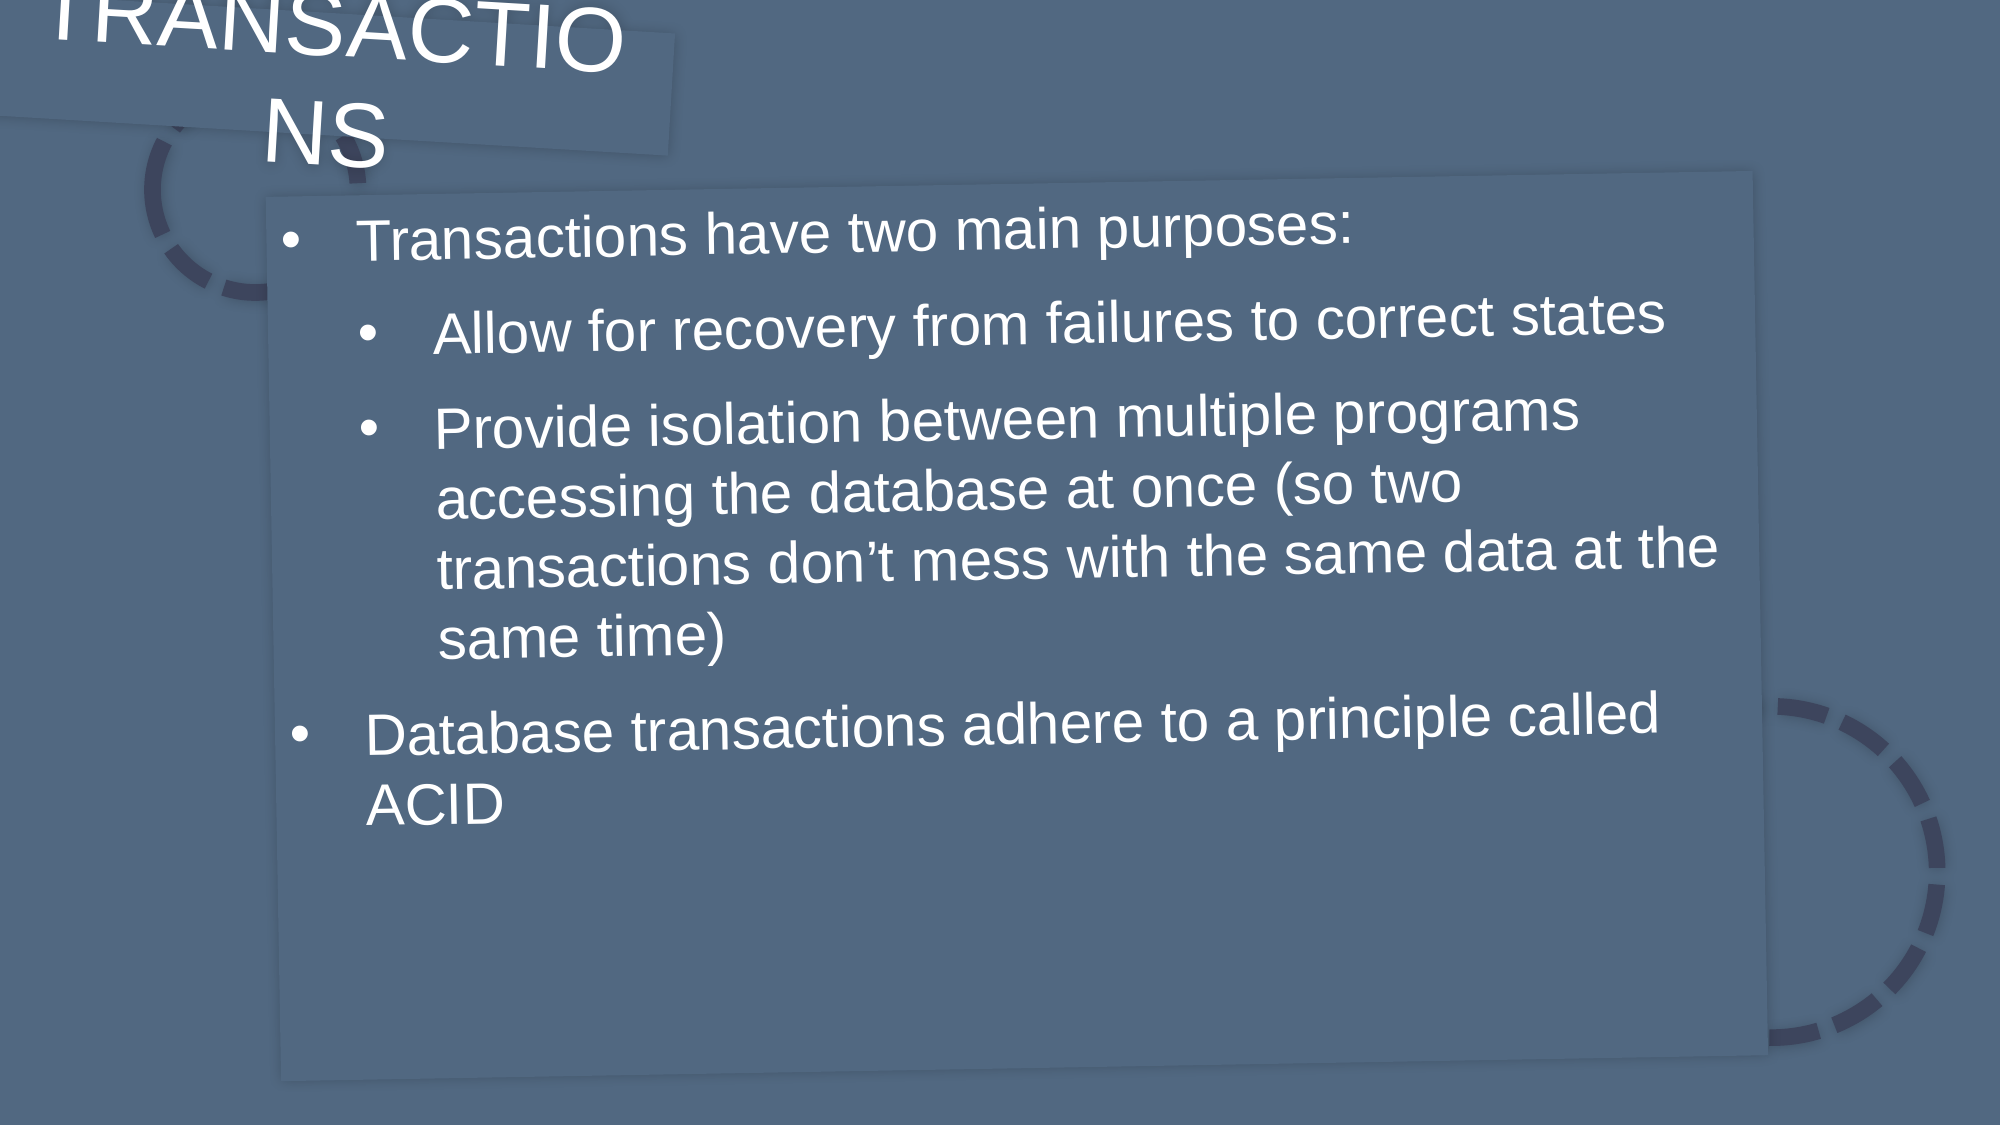

TRANSACTIONS

Transactions have two main purposes:
Allow for recovery from failures to correct states
Provide isolation between multiple programs accessing the database at once (so two transactions don’t mess with the same data at the same time)
Database transactions adhere to a principle called ACID